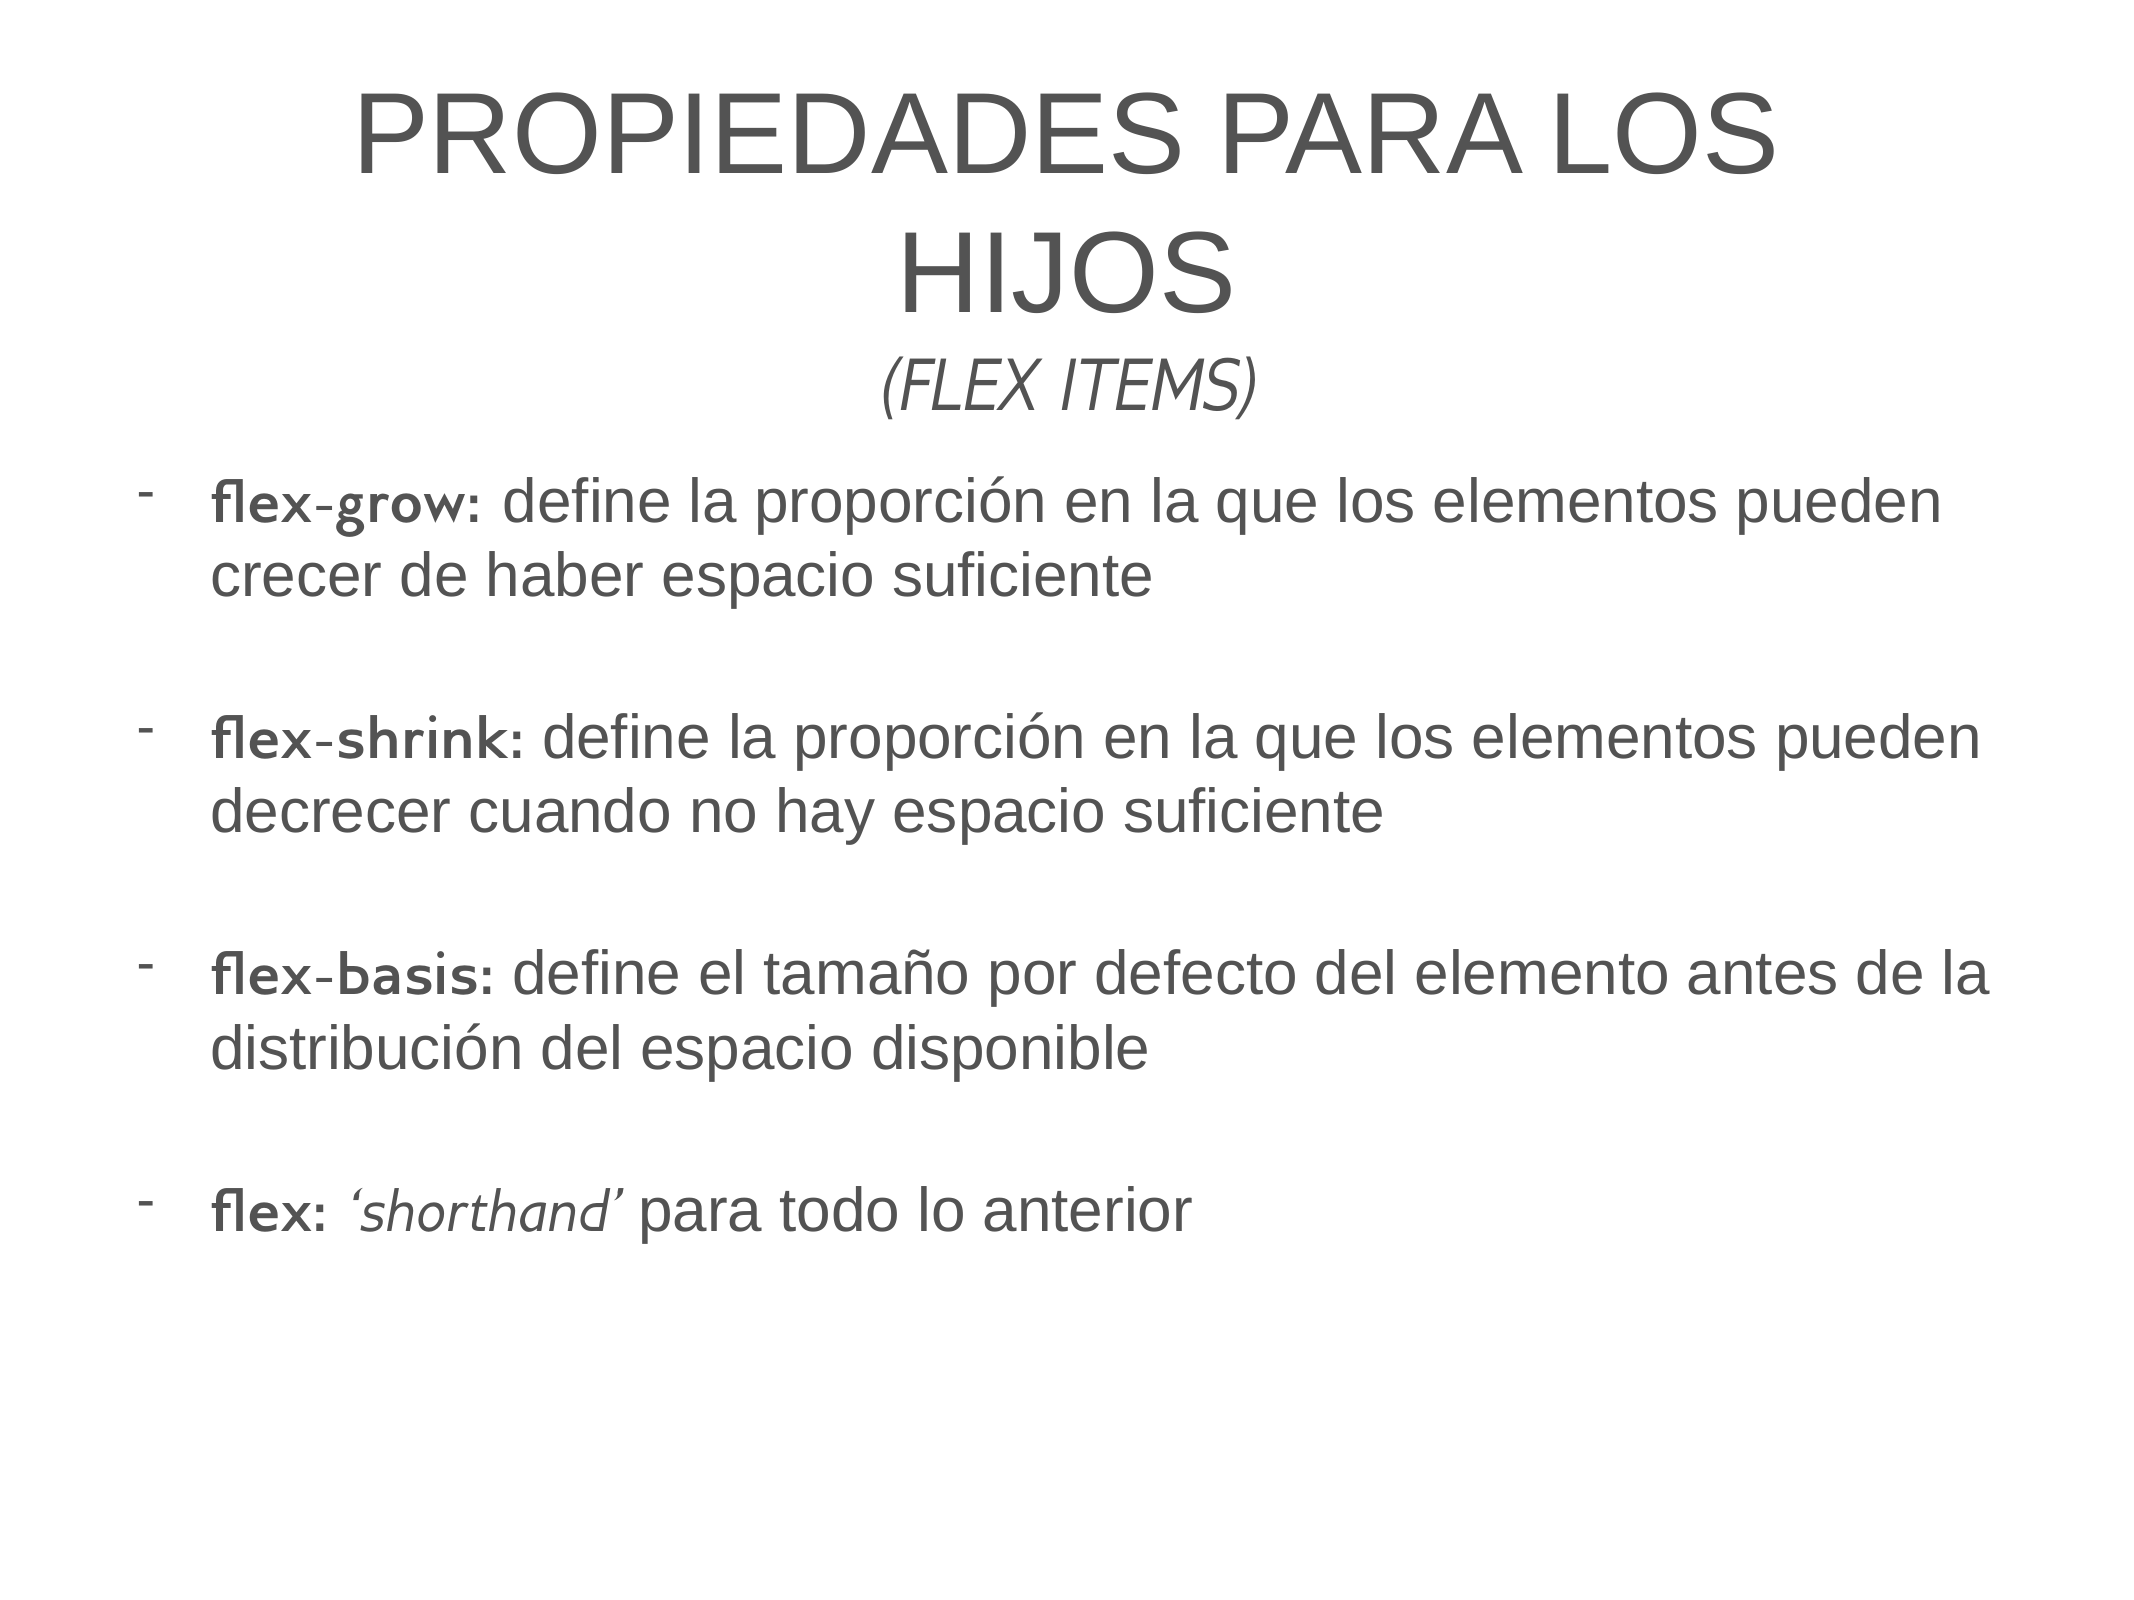

# Propiedades para los hijos
(flex items)
flex-grow: define la proporción en la que los elementos pueden crecer de haber espacio suficiente
flex-shrink: define la proporción en la que los elementos pueden decrecer cuando no hay espacio suficiente
flex-basis: define el tamaño por defecto del elemento antes de la distribución del espacio disponible
flex: ‘shorthand’ para todo lo anterior